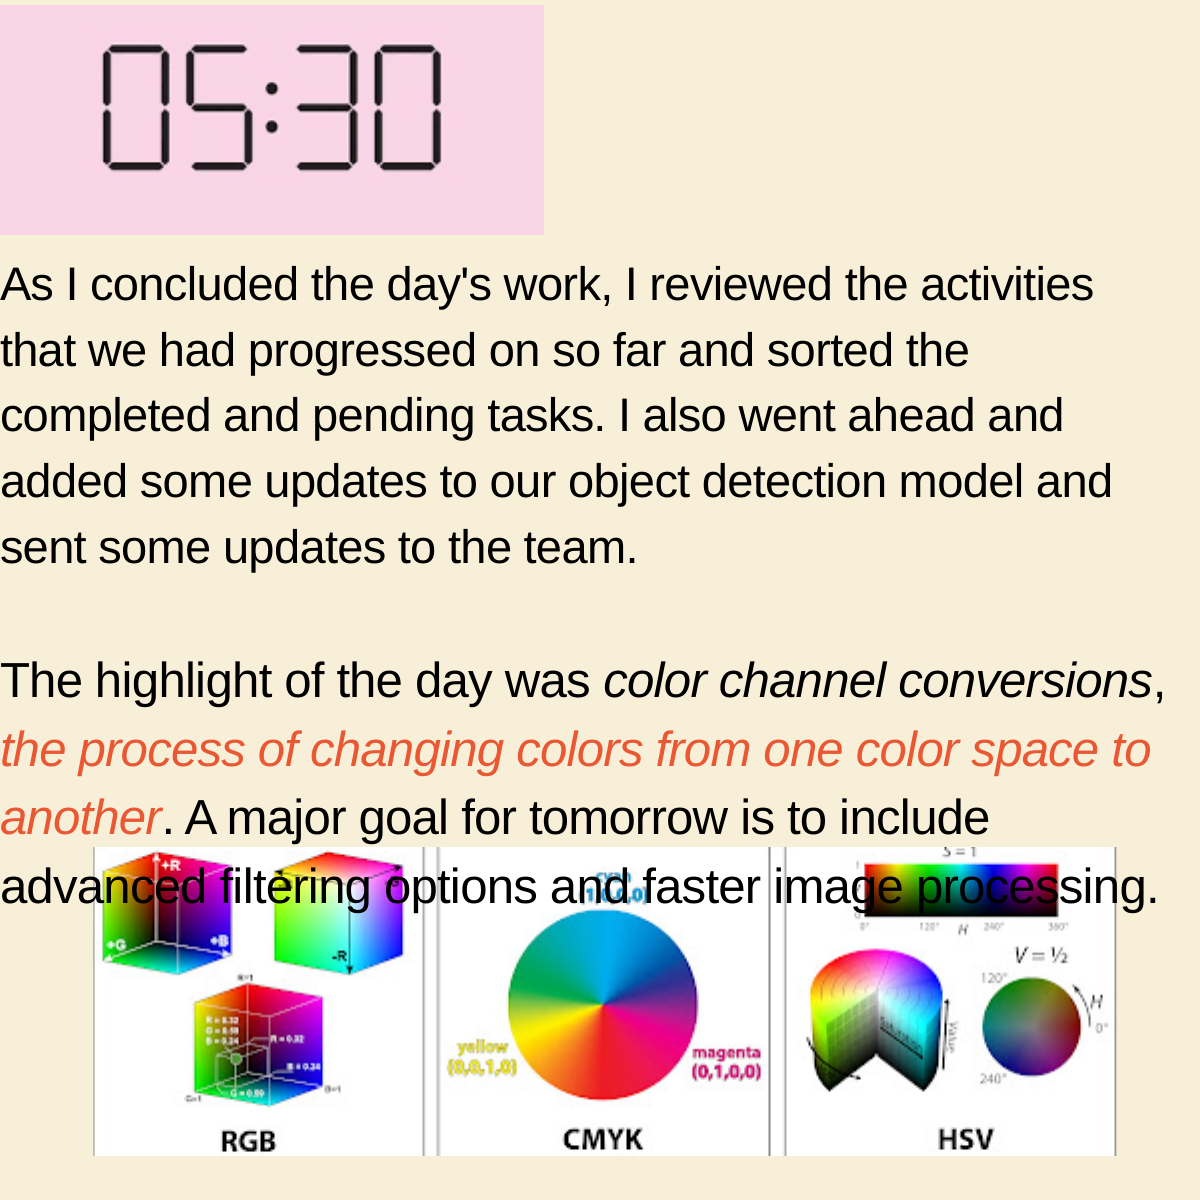

As I concluded the day's work, I reviewed the activities that we had progressed on so far and sorted the completed and pending tasks. I also went ahead and added some updates to our object detection model and sent some updates to the team.

The highlight of the day was color channel conversions, the process of changing colors from one color space to another. A major goal for tomorrow is to include advanced filtering options and faster image processing.